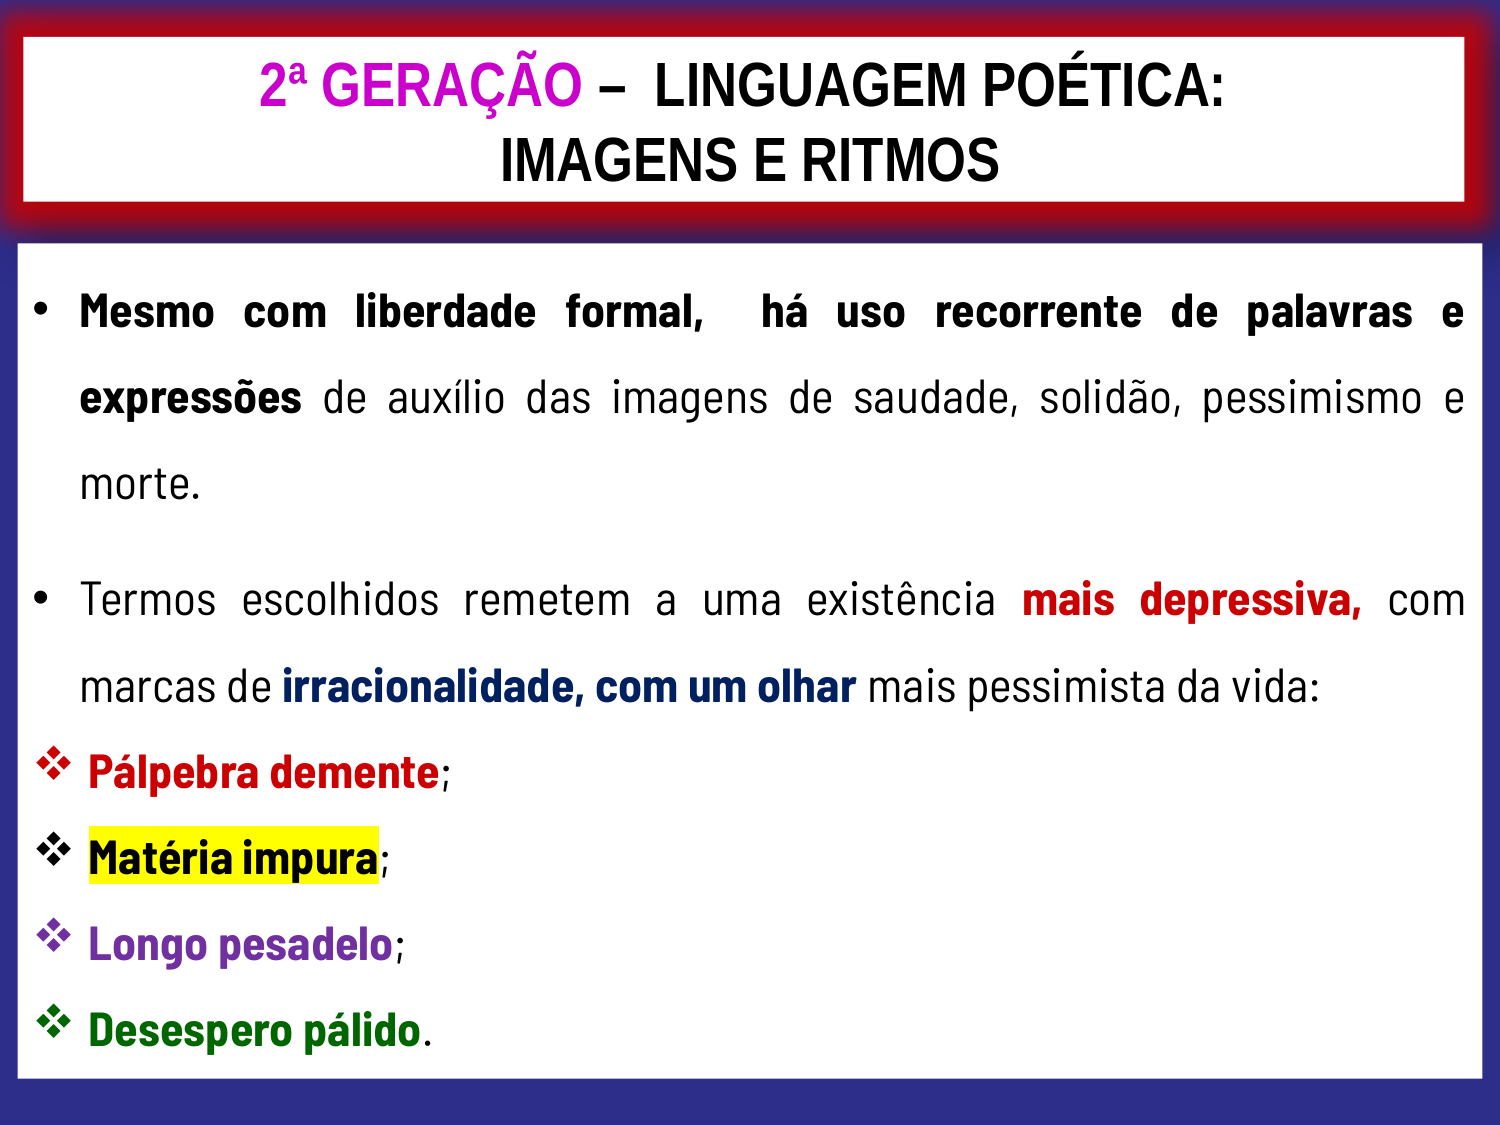

2ª GERAÇÃO –  LINGUAGEM POÉTICA:
 IMAGENS E RITMOS
Mesmo com liberdade formal,  há uso recorrente de palavras e expressões de auxílio das imagens de saudade, solidão, pessimismo e morte.

Termos escolhidos remetem a uma existência mais depressiva, com marcas de irracionalidade, com um olhar mais pessimista da vida:
Pálpebra demente;
Matéria impura;
Longo pesadelo;
Desespero pálido.